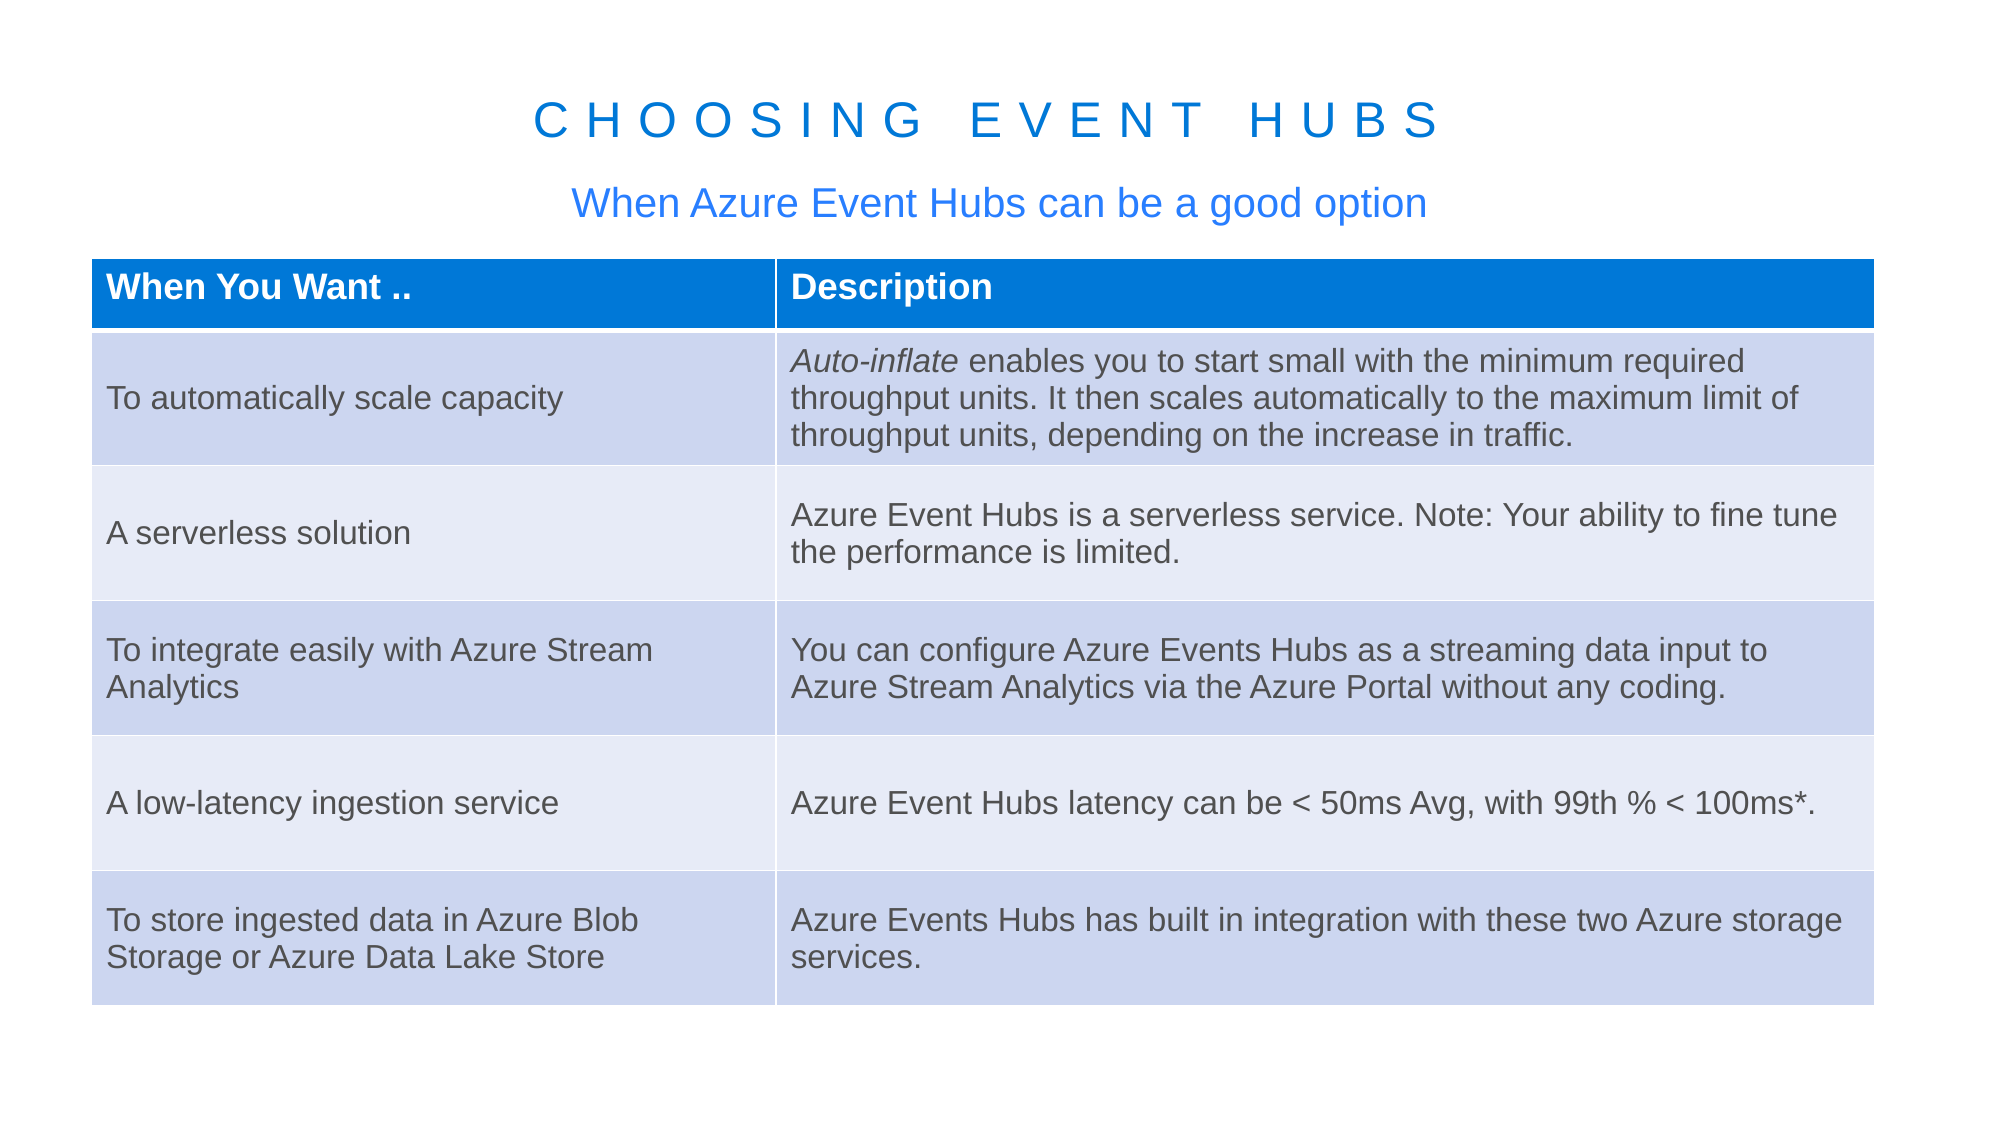

# Choosing EVENT HUBs
When Azure Event Hubs can be a good option
| When You Want .. | Description |
| --- | --- |
| To automatically scale capacity | Auto-inflate enables you to start small with the minimum required throughput units. It then scales automatically to the maximum limit of throughput units, depending on the increase in traffic. |
| A serverless solution | Azure Event Hubs is a serverless service. Note: Your ability to fine tune the performance is limited. |
| To integrate easily with Azure Stream Analytics | You can configure Azure Events Hubs as a streaming data input to Azure Stream Analytics via the Azure Portal without any coding. |
| A low-latency ingestion service | Azure Event Hubs latency can be < 50ms Avg, with 99th % < 100ms\*. |
| To store ingested data in Azure Blob Storage or Azure Data Lake Store | Azure Events Hubs has built in integration with these two Azure storage services. |